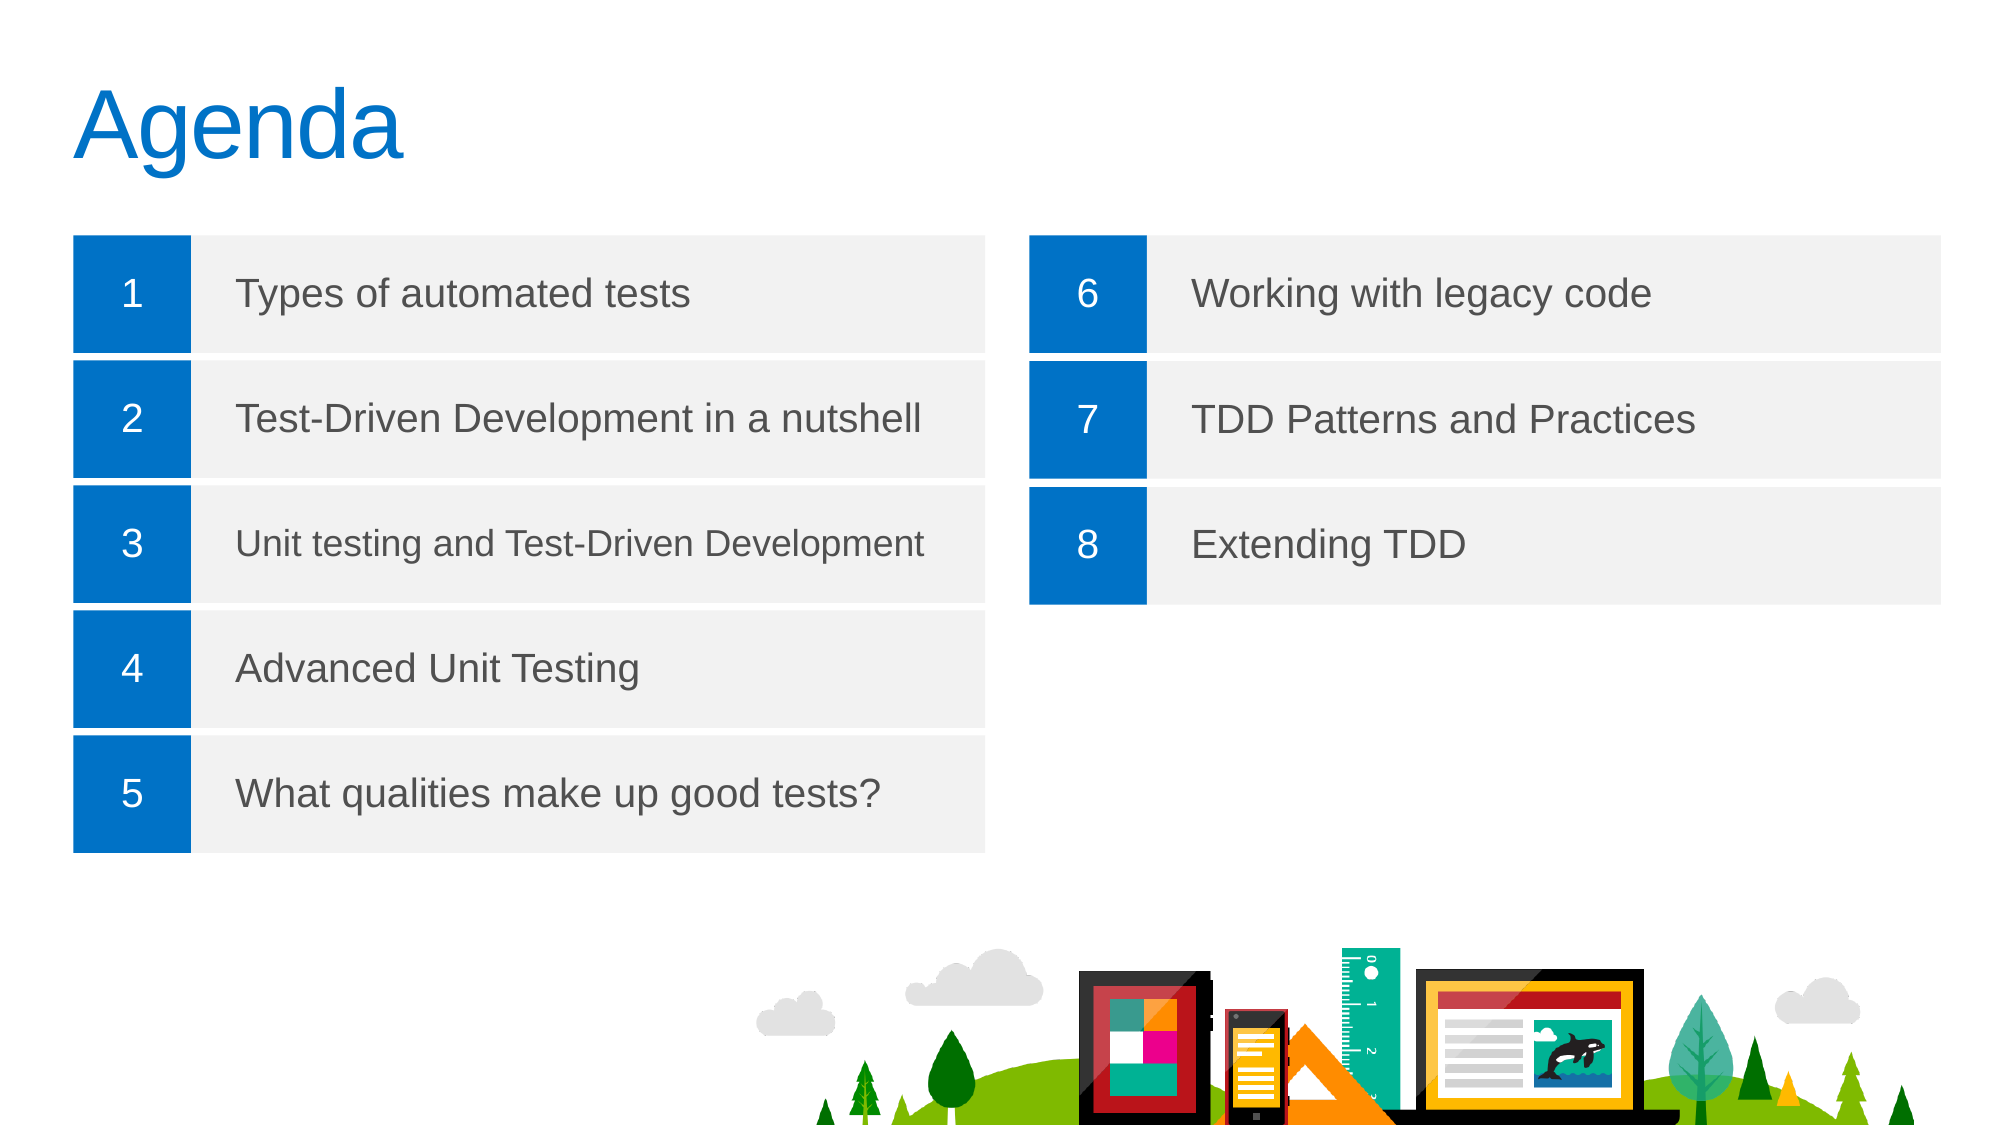

# Agenda
6
Working with legacy code
1
Types of automated tests
2
Test-Driven Development in a nutshell
7
TDD Patterns and Practices
3
Unit testing and Test-Driven Development
8
Extending TDD
4
Advanced Unit Testing
5
What qualities make up good tests?